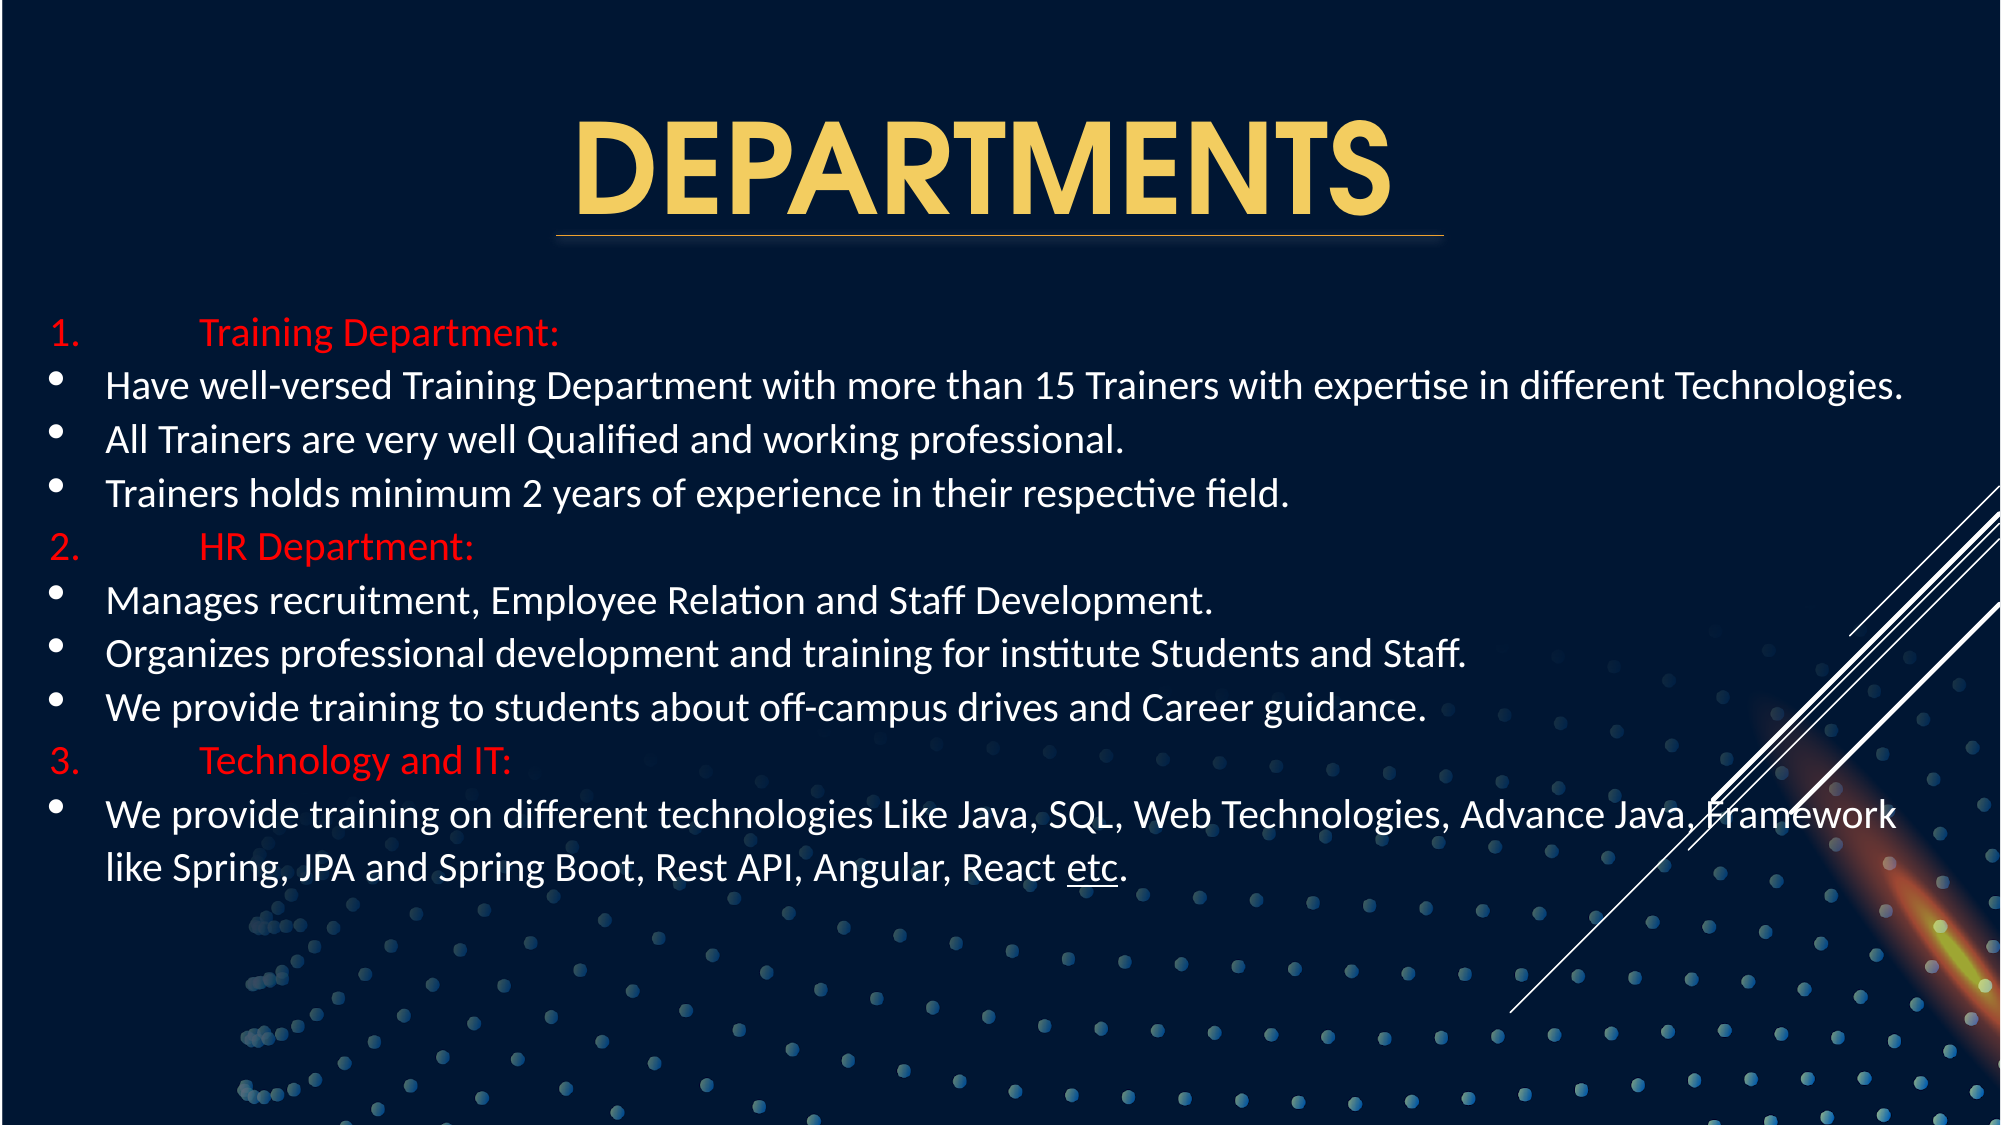

# Departments
1.	Training Department:
Have well-versed Training Department with more than 15 Trainers with expertise in different Technologies.
All Trainers are very well Qualified and working professional.
Trainers holds minimum 2 years of experience in their respective field.
2.	HR Department:
Manages recruitment, Employee Relation and Staff Development.
Organizes professional development and training for institute Students and Staff.
We provide training to students about off-campus drives and Career guidance.
3.	Technology and IT:
We provide training on different technologies Like Java, SQL, Web Technologies, Advance Java, Framework like Spring, JPA and Spring Boot, Rest API, Angular, React etc.